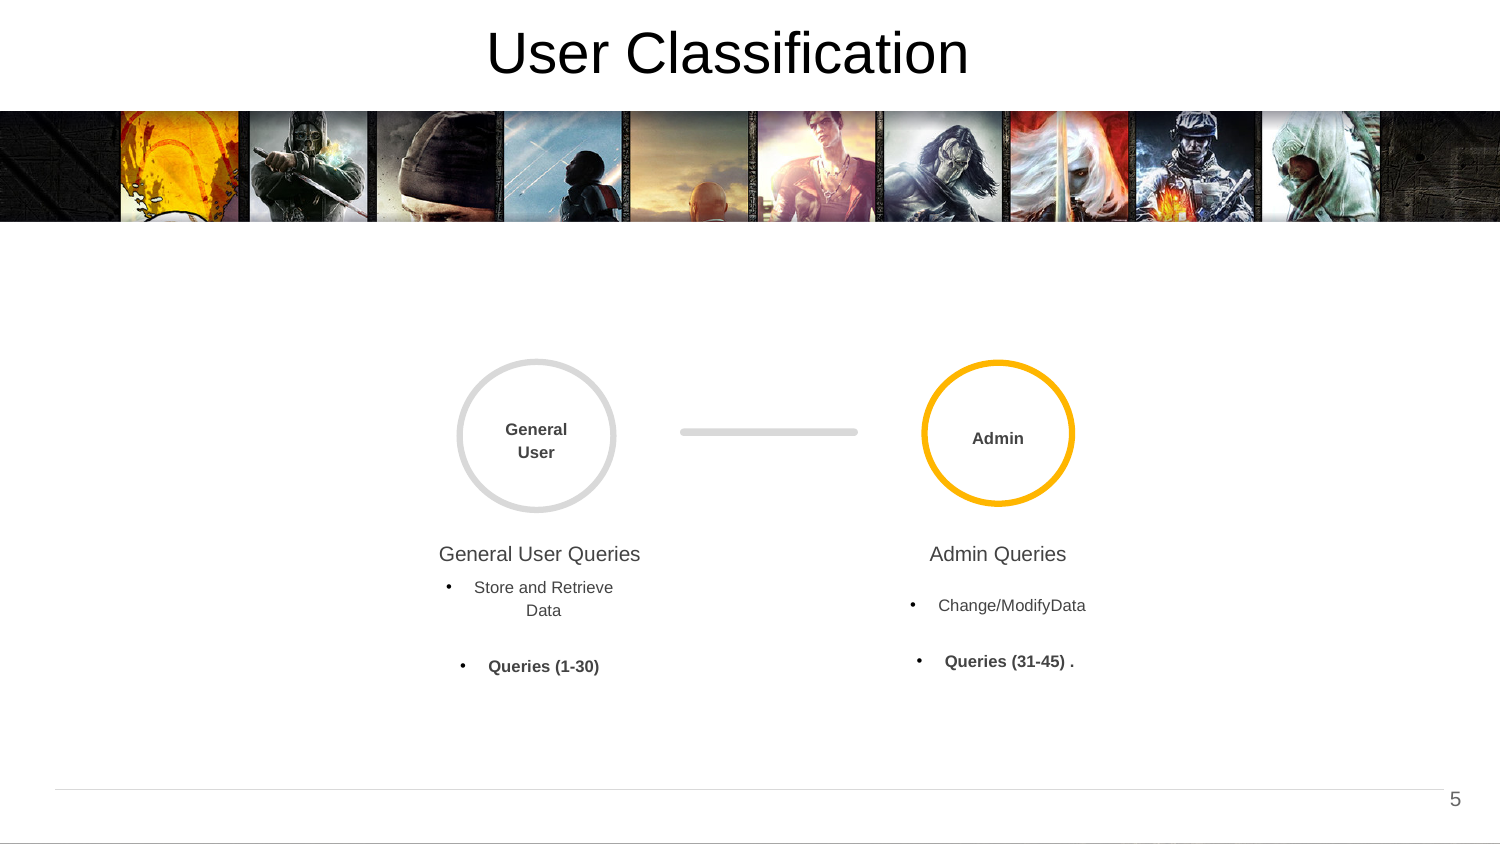

# User Classification

General User
Admin

General User Queries
Admin Queries
Store and Retrieve Data
Queries (1-30)

Change/ModifyData
Queries (31-45) .
5